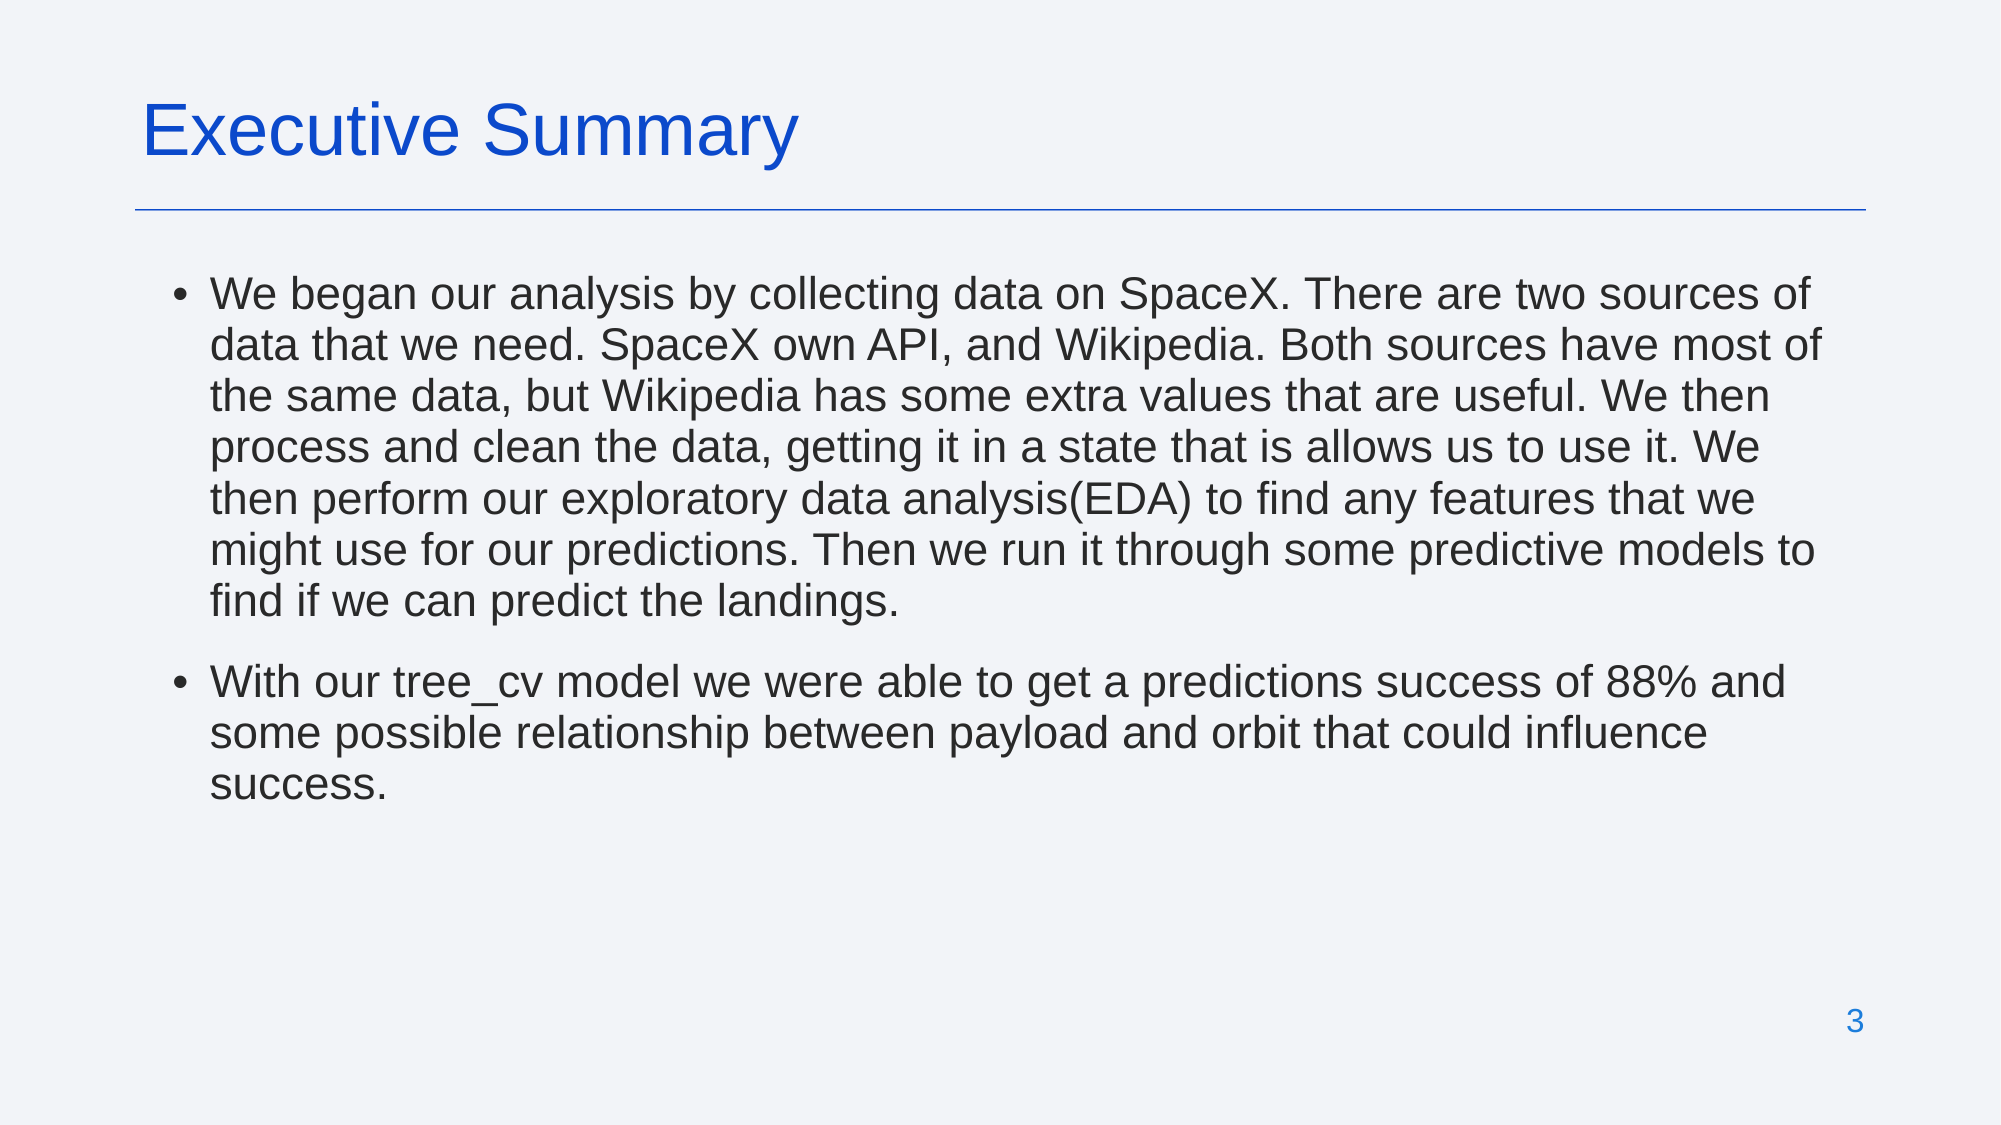

Executive Summary
We began our analysis by collecting data on SpaceX. There are two sources of data that we need. SpaceX own API, and Wikipedia. Both sources have most of the same data, but Wikipedia has some extra values that are useful. We then process and clean the data, getting it in a state that is allows us to use it. We then perform our exploratory data analysis(EDA) to find any features that we might use for our predictions. Then we run it through some predictive models to find if we can predict the landings.
With our tree_cv model we were able to get a predictions success of 88% and some possible relationship between payload and orbit that could influence success.
3